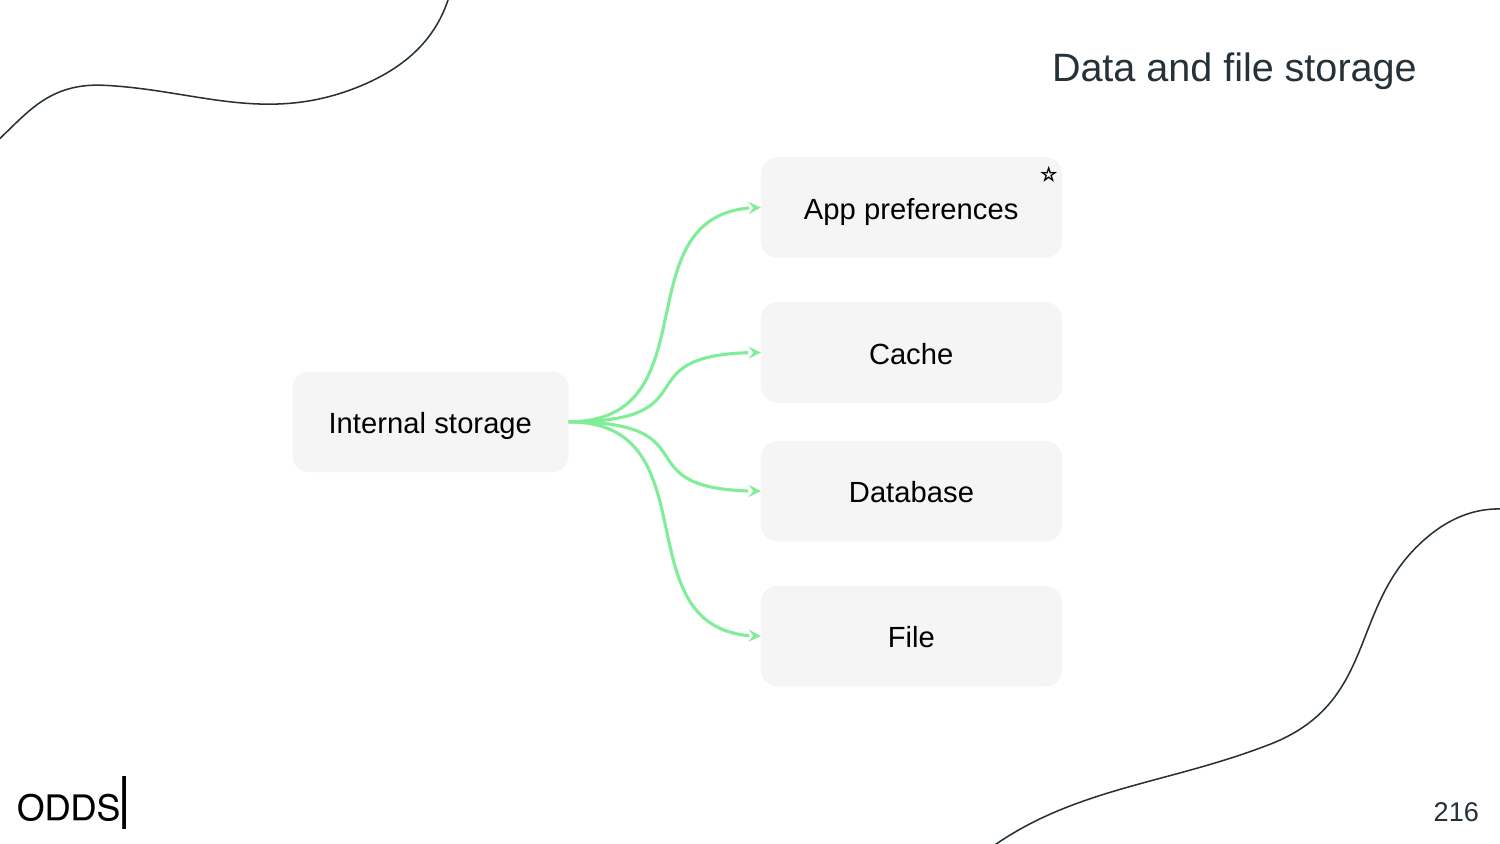

Data and file storage
⭐️
App preferences
Cache
Internal storage
Database
File
216